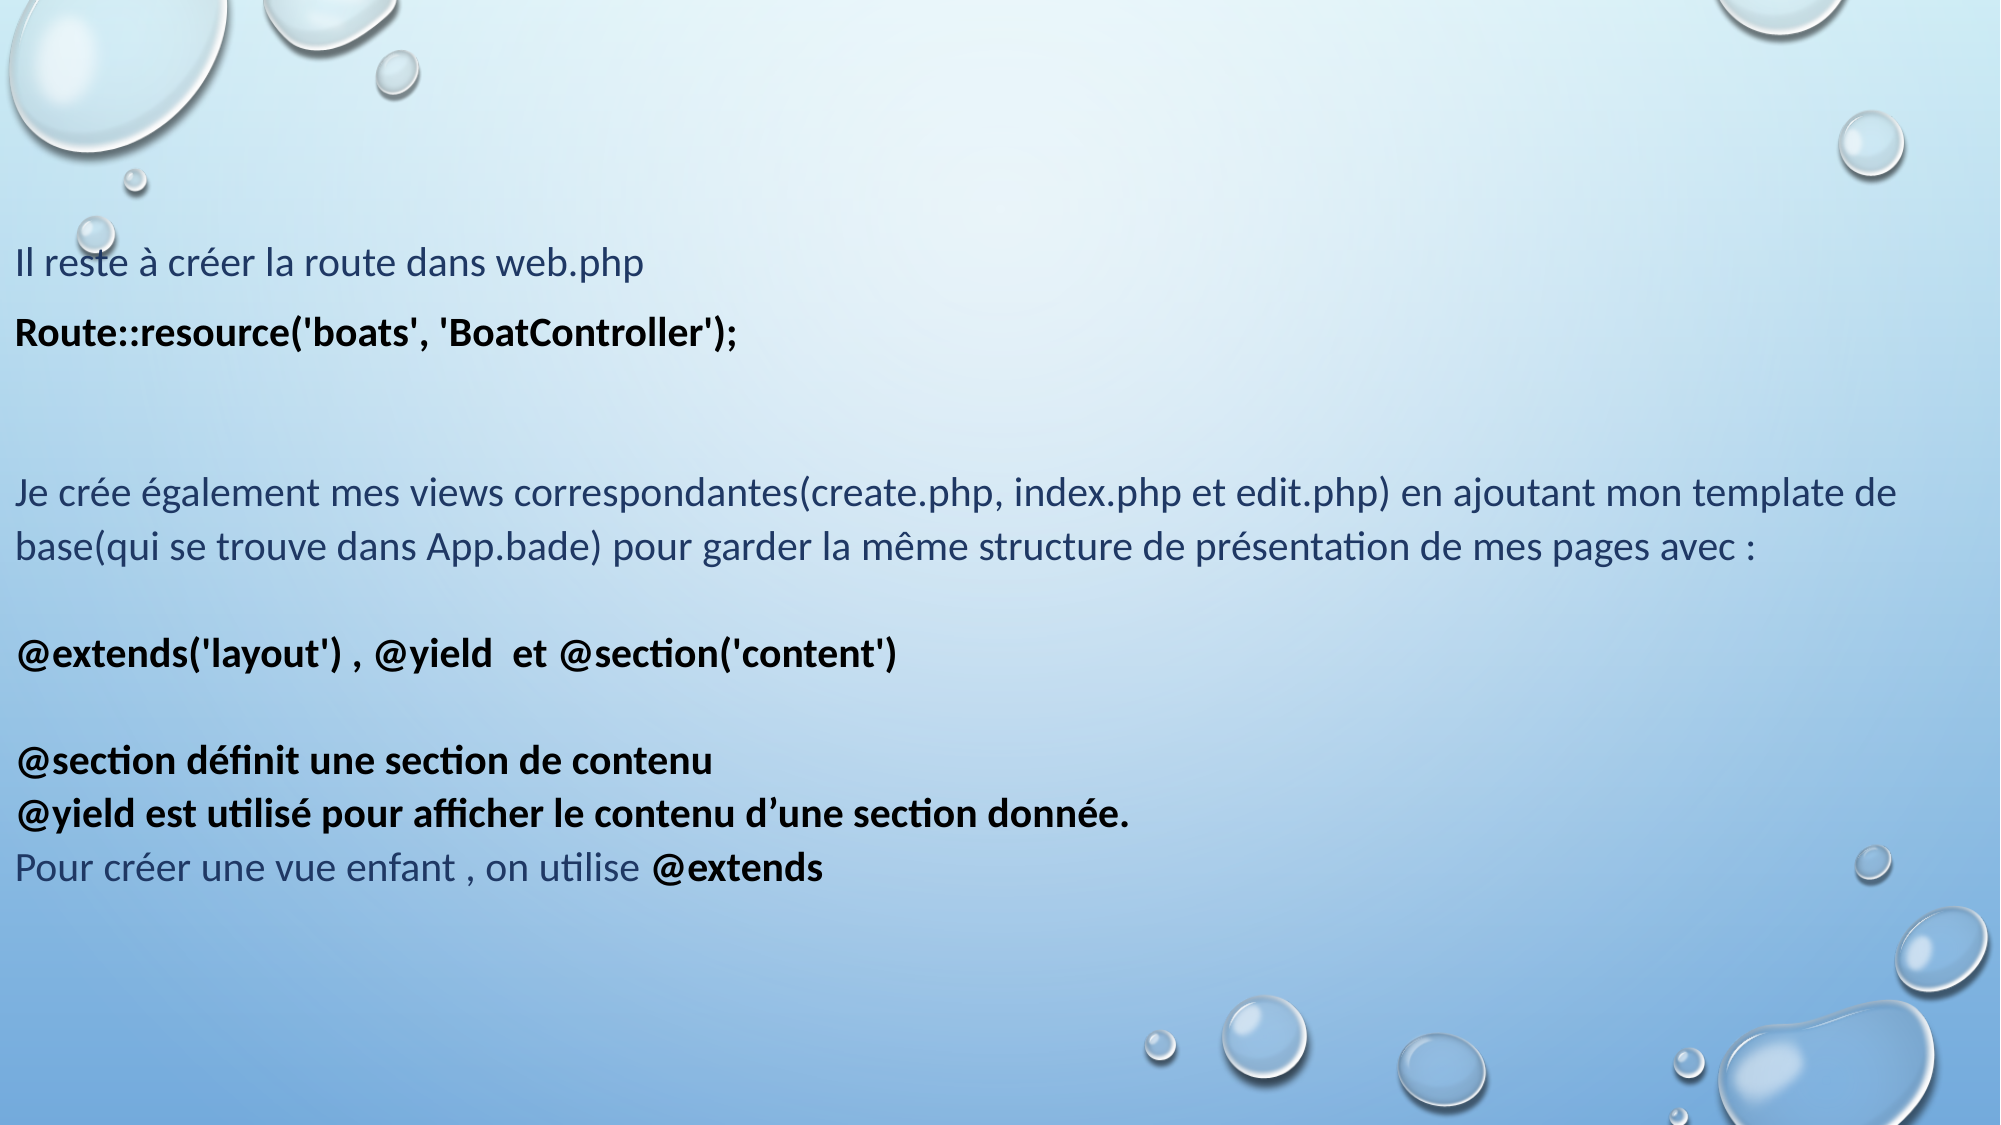

Il reste à créer la route dans web.php
Route::resource('boats', 'BoatController');

Je crée également mes views correspondantes(create.php, index.php et edit.php) en ajoutant mon template de base(qui se trouve dans App.bade) pour garder la même structure de présentation de mes pages avec :

@extends('layout') , @yield  et @section('content')

@section définit une section de contenu
@yield est utilisé pour afficher le contenu d’une section donnée.
Pour créer une vue enfant , on utilise @extends